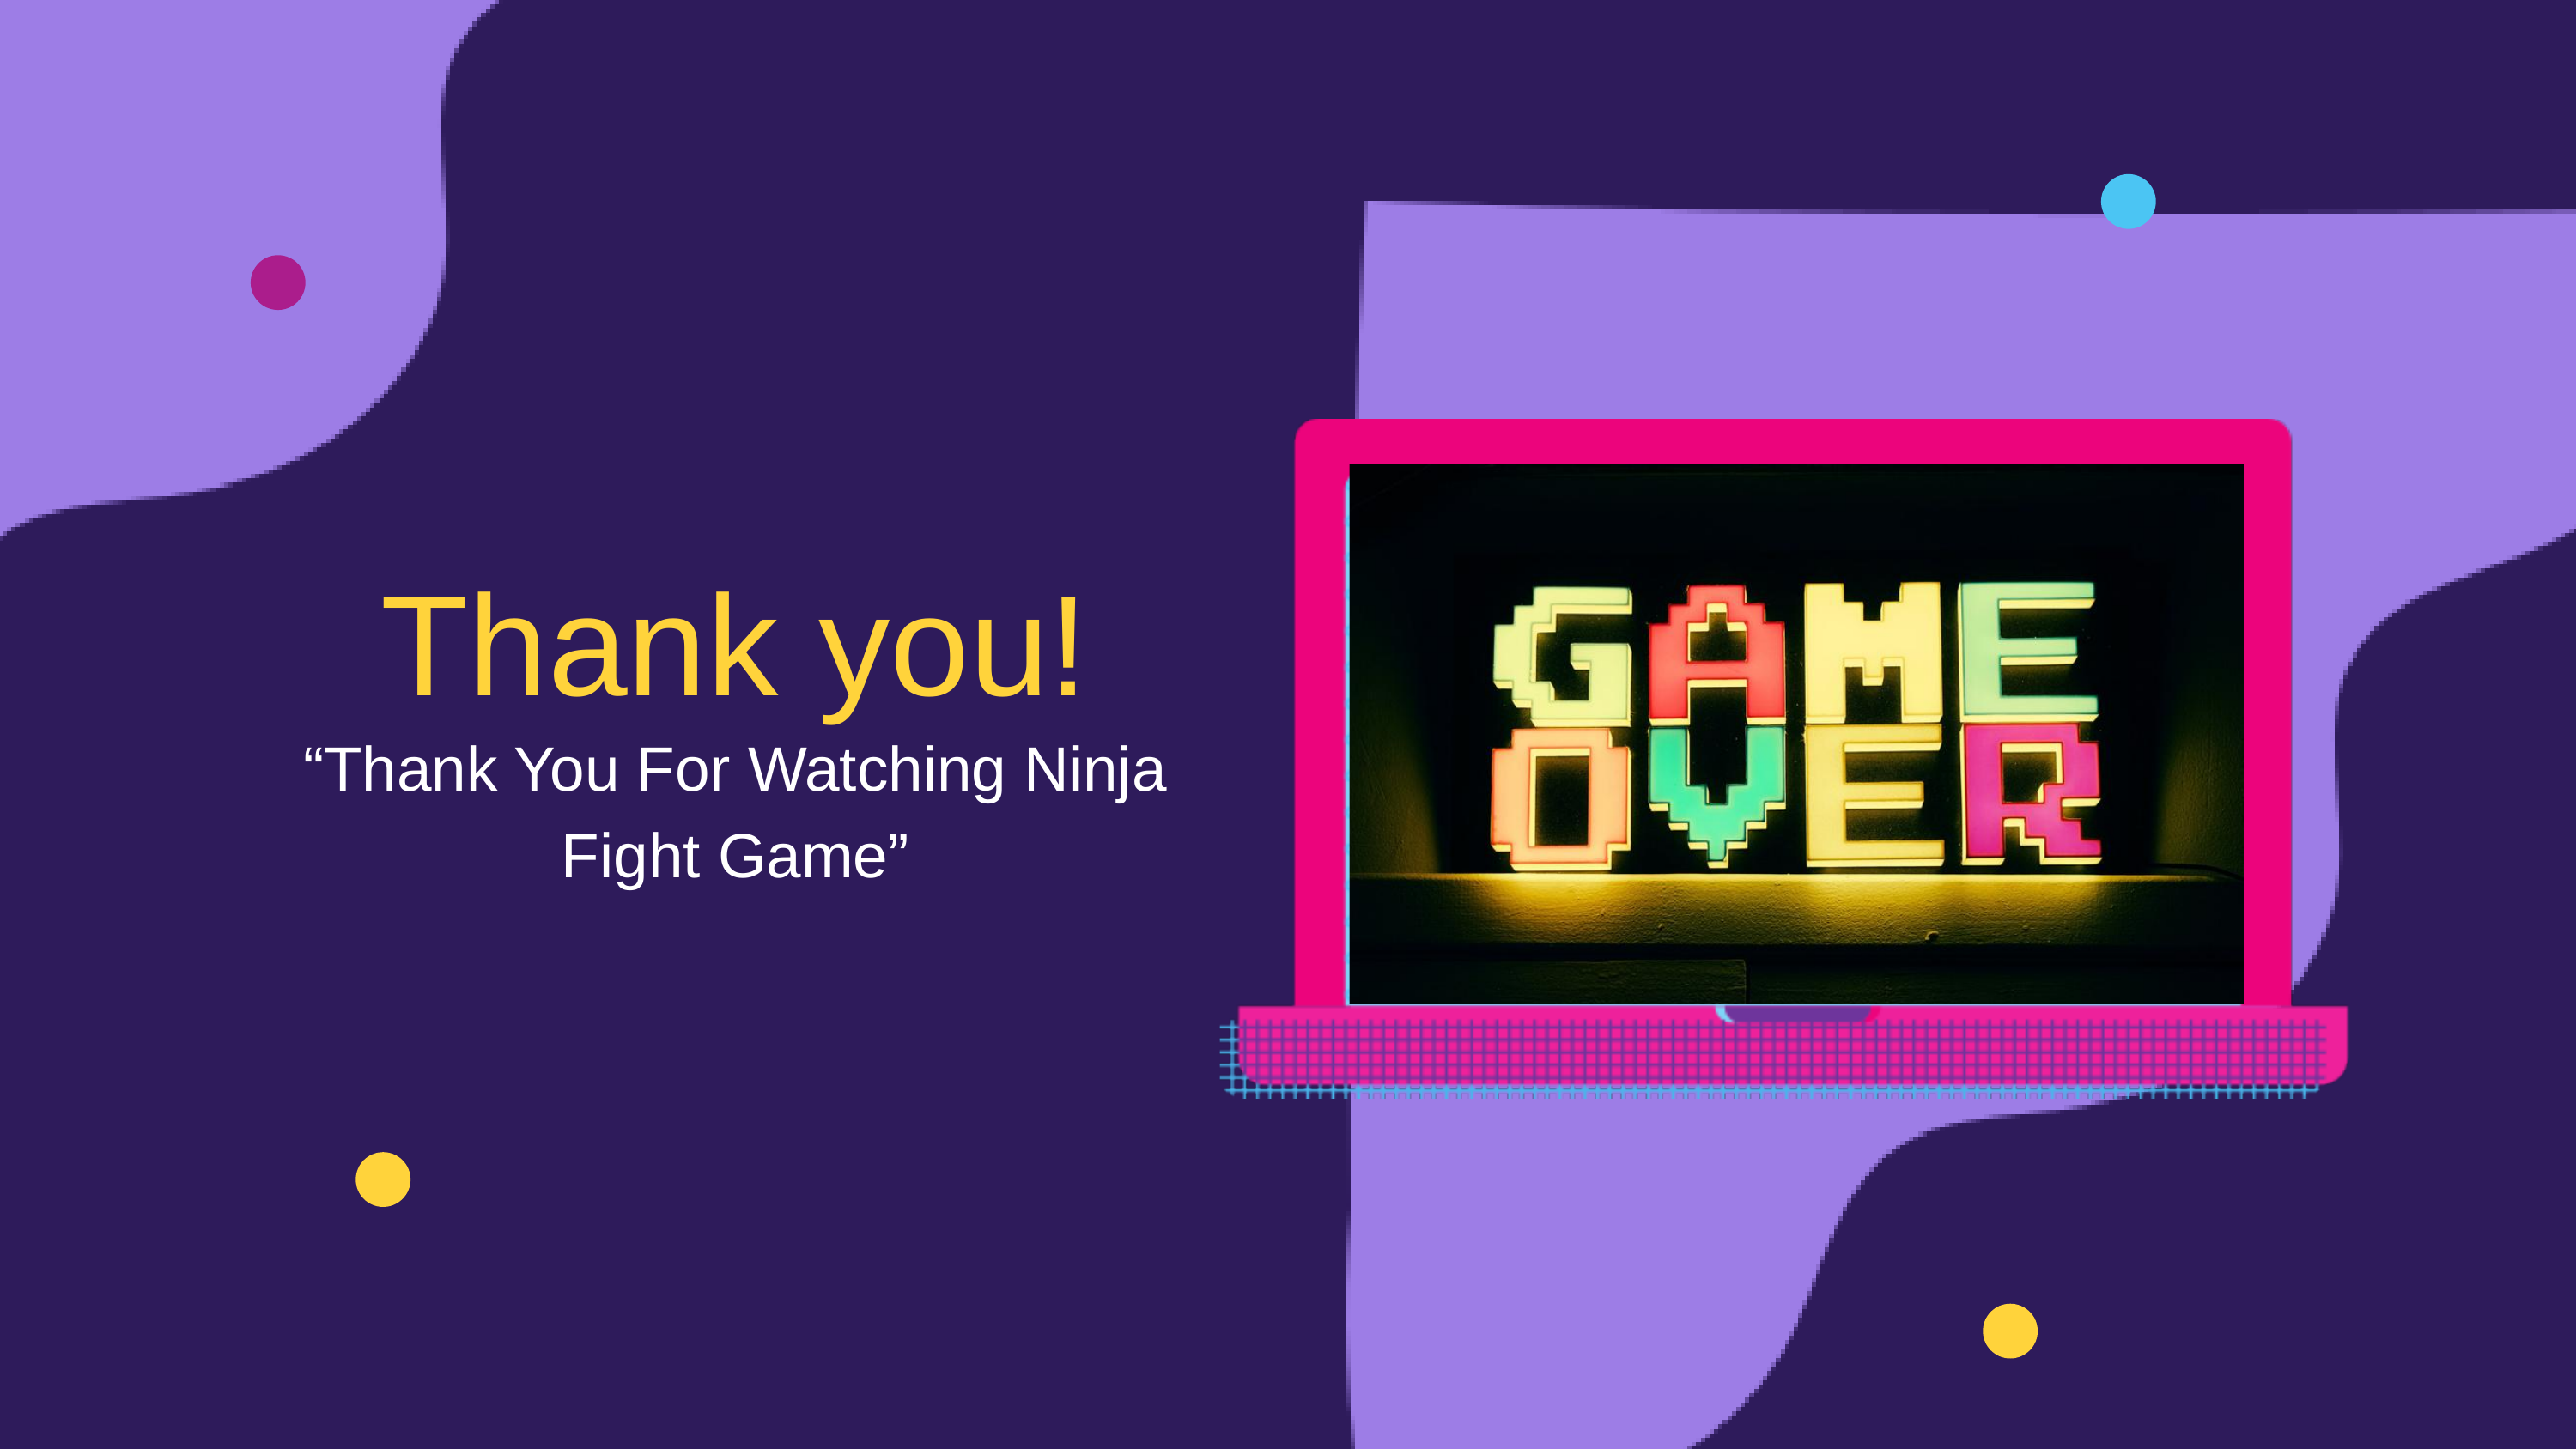

Thank you!
“Thank You For Watching Ninja Fight Game”